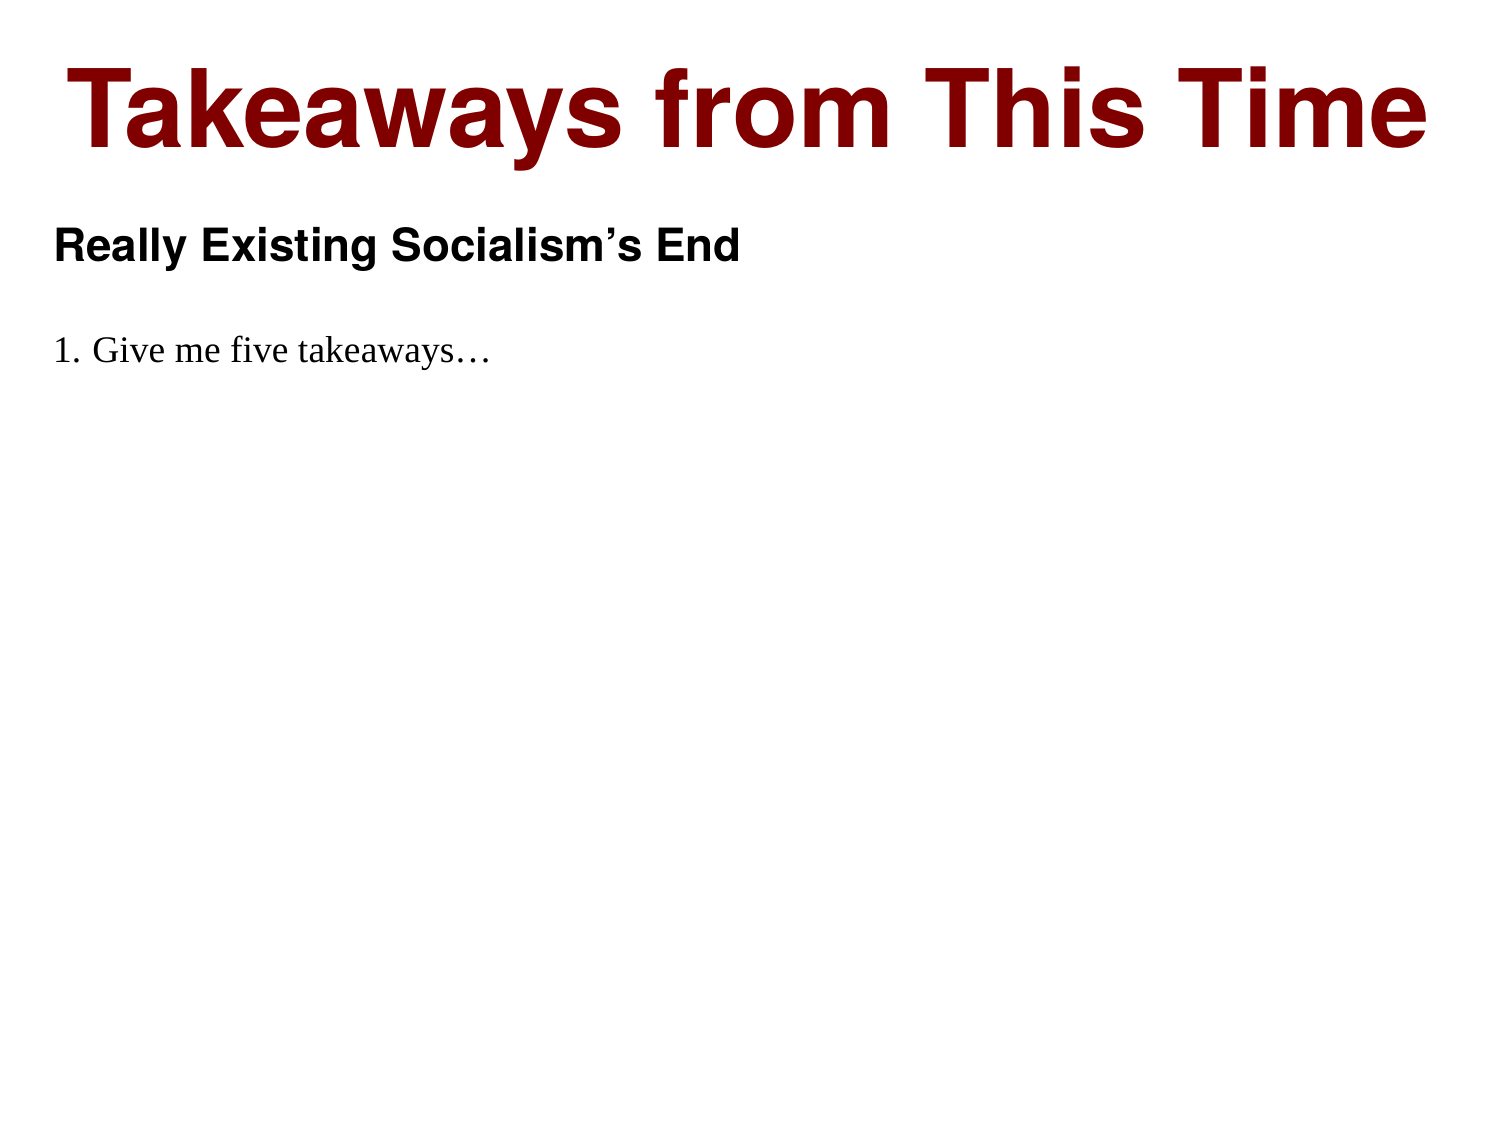

Takeaways from This Time
Really Existing Socialism’s End

Give me five takeaways…